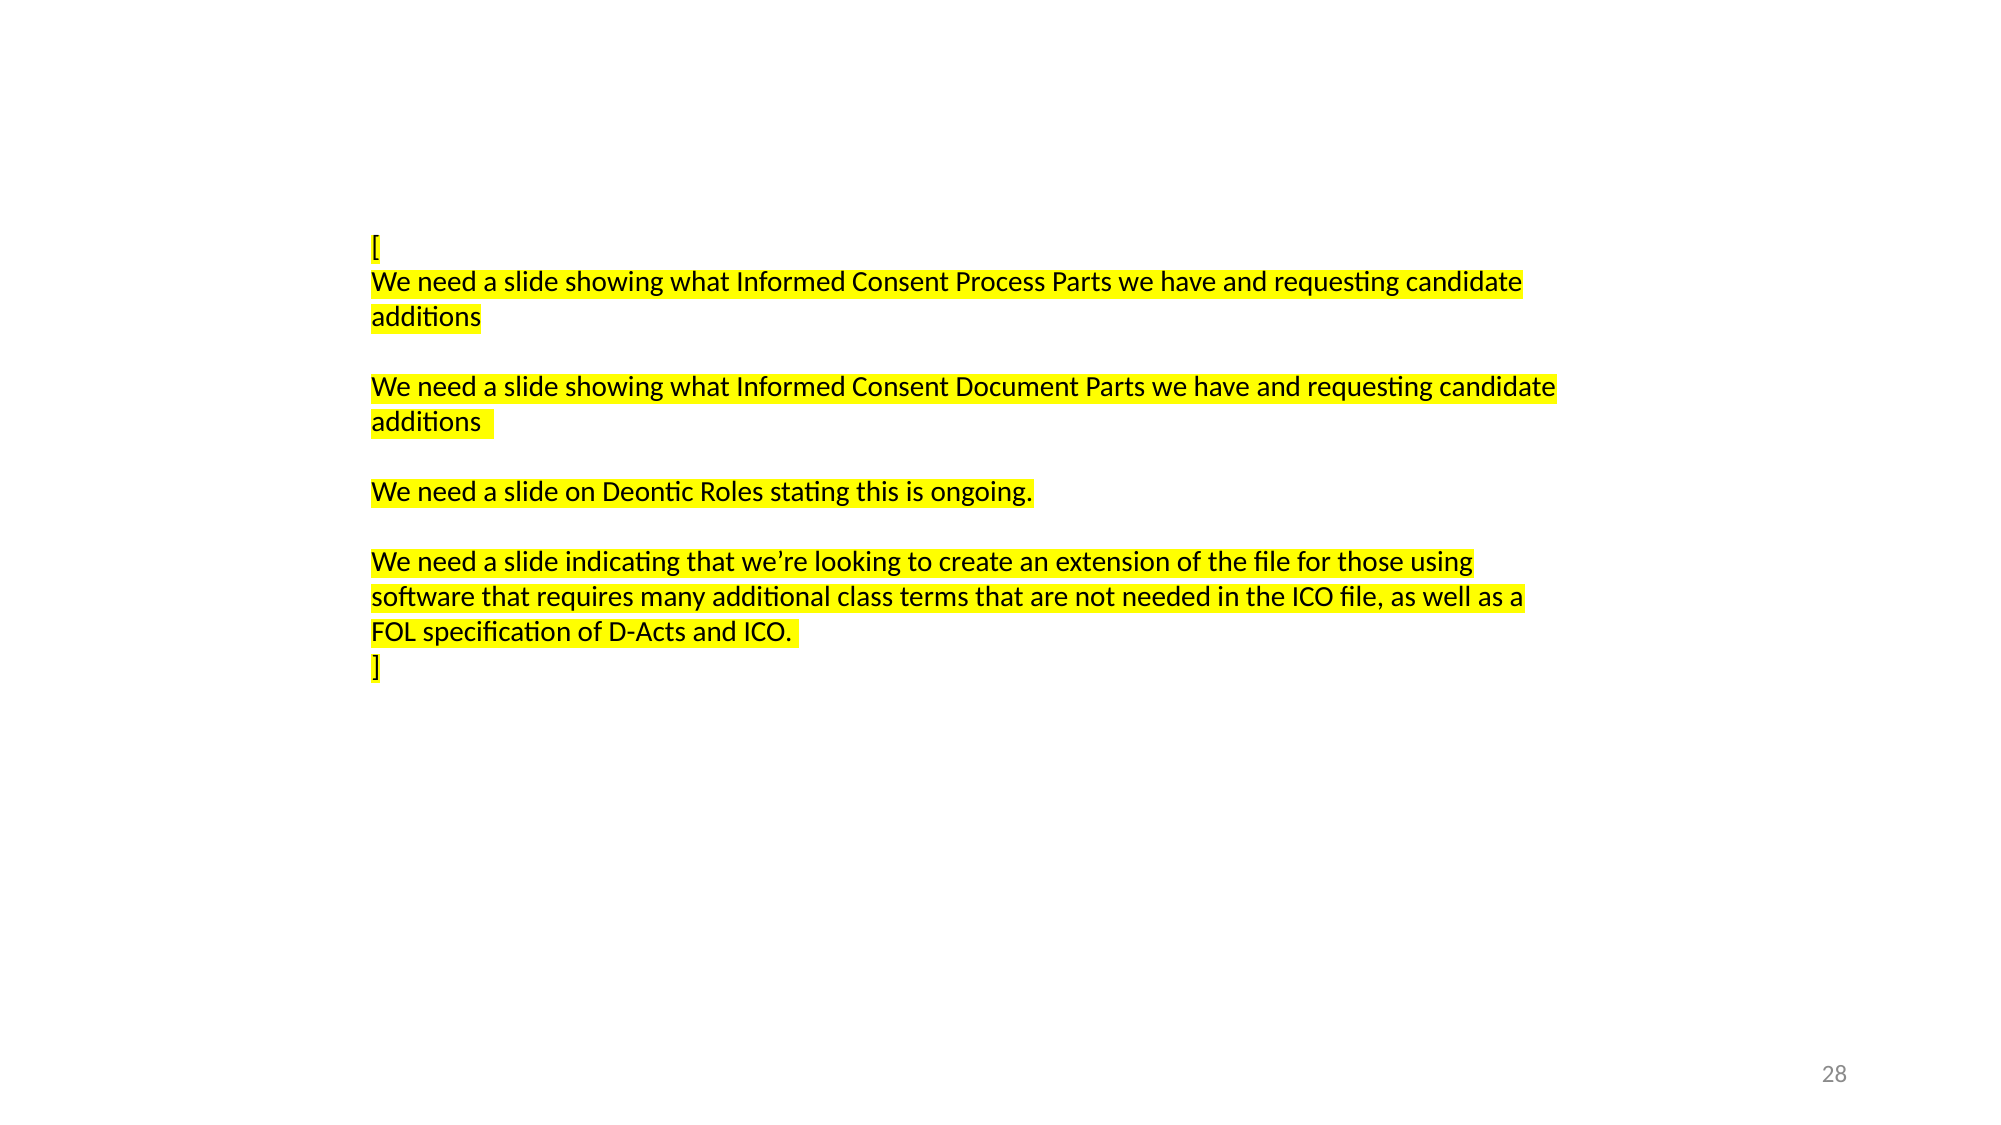

[
We need a slide showing what Informed Consent Process Parts we have and requesting candidate additions

We need a slide showing what Informed Consent Document Parts we have and requesting candidate additions

We need a slide on Deontic Roles stating this is ongoing.

We need a slide indicating that we’re looking to create an extension of the file for those using software that requires many additional class terms that are not needed in the ICO file, as well as a FOL specification of D-Acts and ICO.
]
28